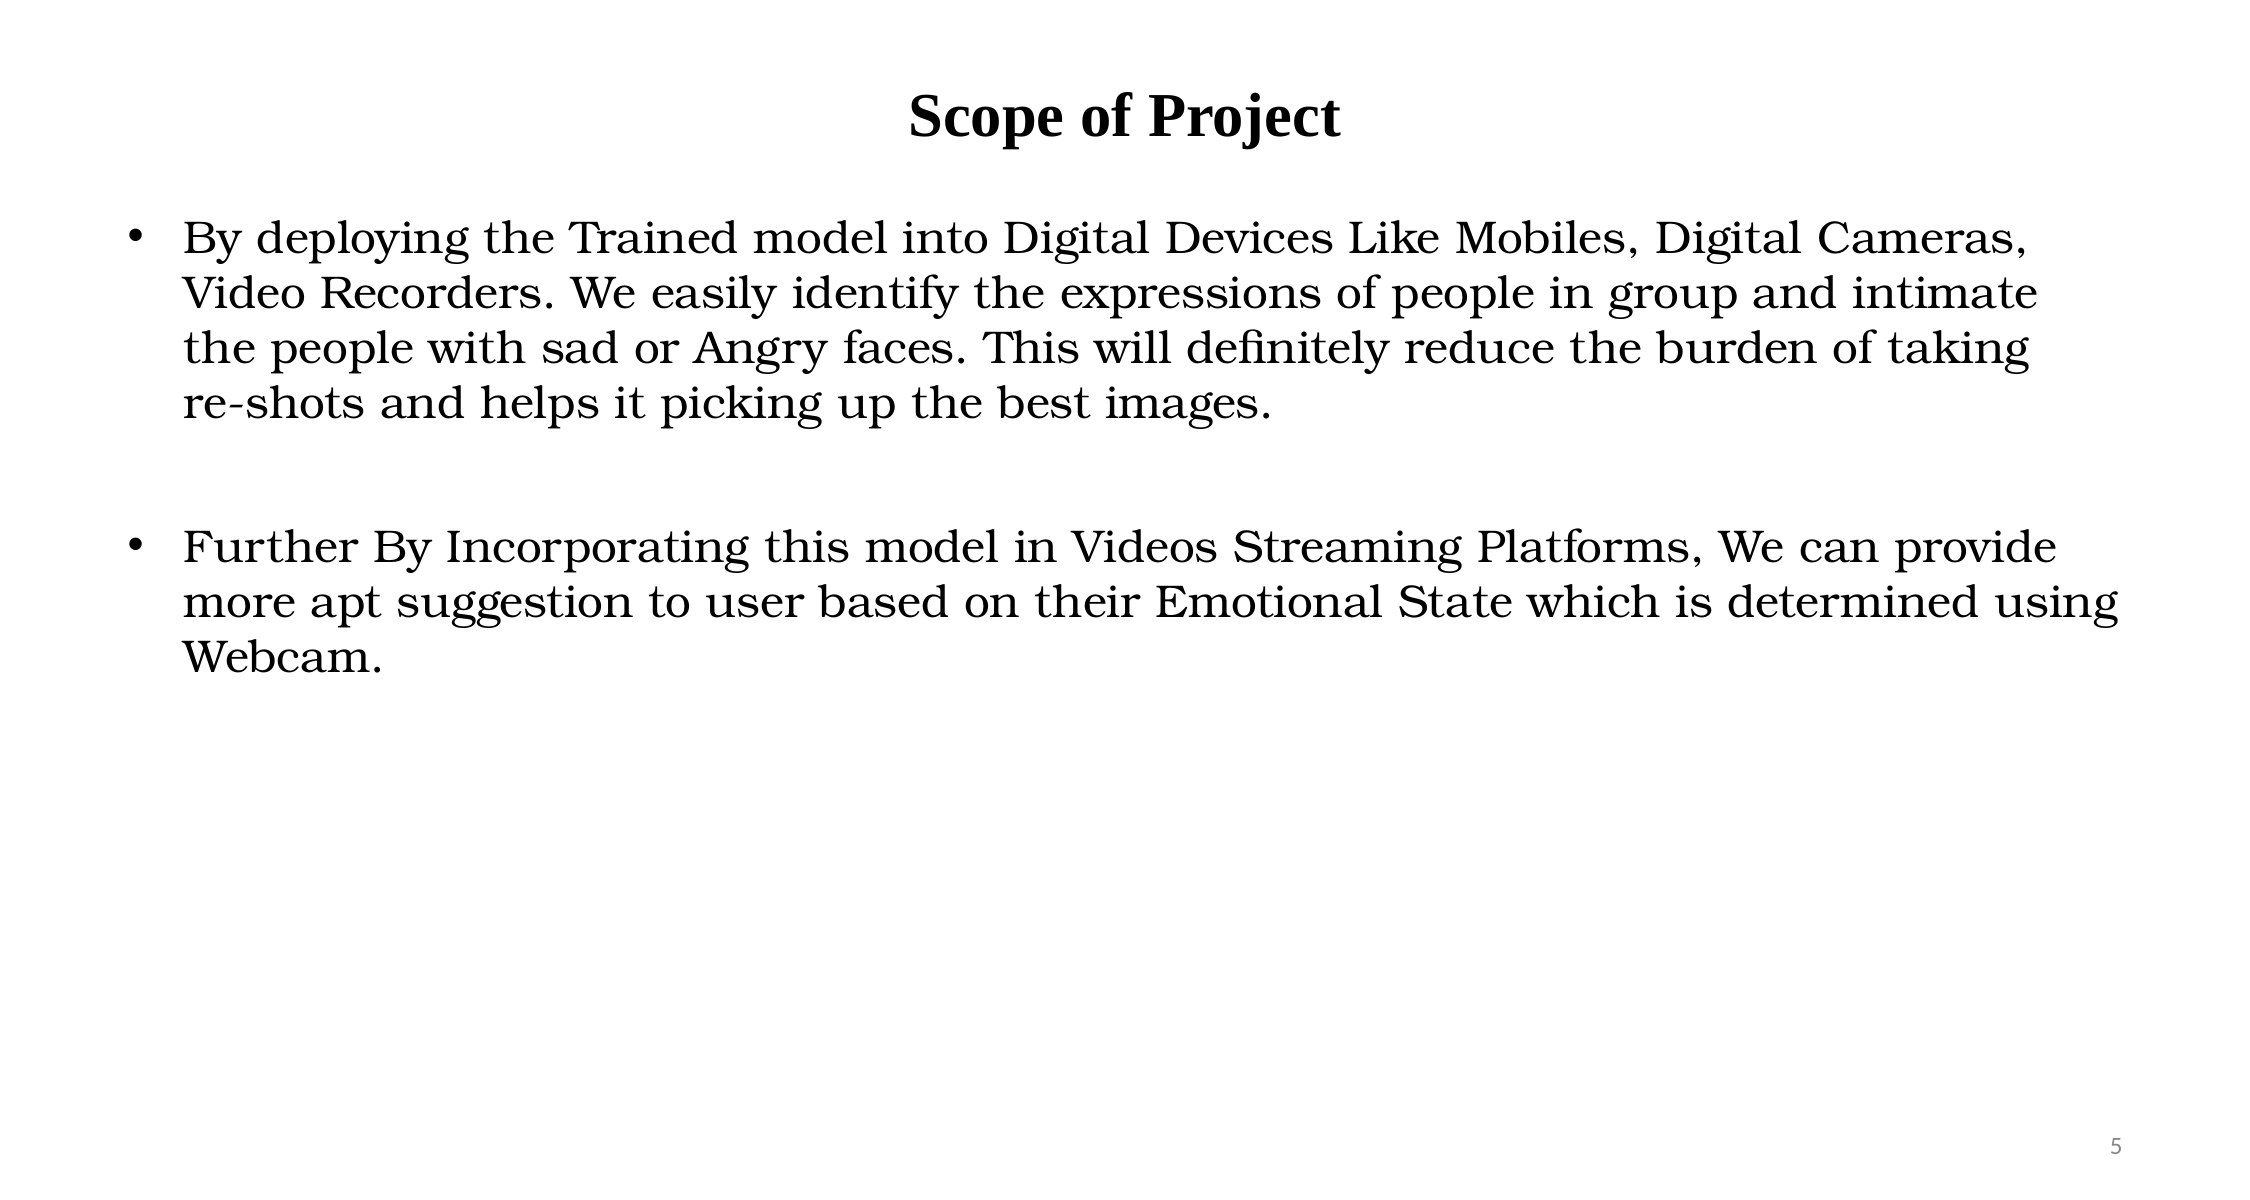

# Scope of Project
By deploying the Trained model into Digital Devices Like Mobiles, Digital Cameras, Video Recorders. We easily identify the expressions of people in group and intimate the people with sad or Angry faces. This will definitely reduce the burden of taking   re-shots and helps it picking up the best images.

Further By Incorporating this model in Videos Streaming Platforms, We can provide more apt suggestion to user based on their Emotional State which is determined using Webcam.

5